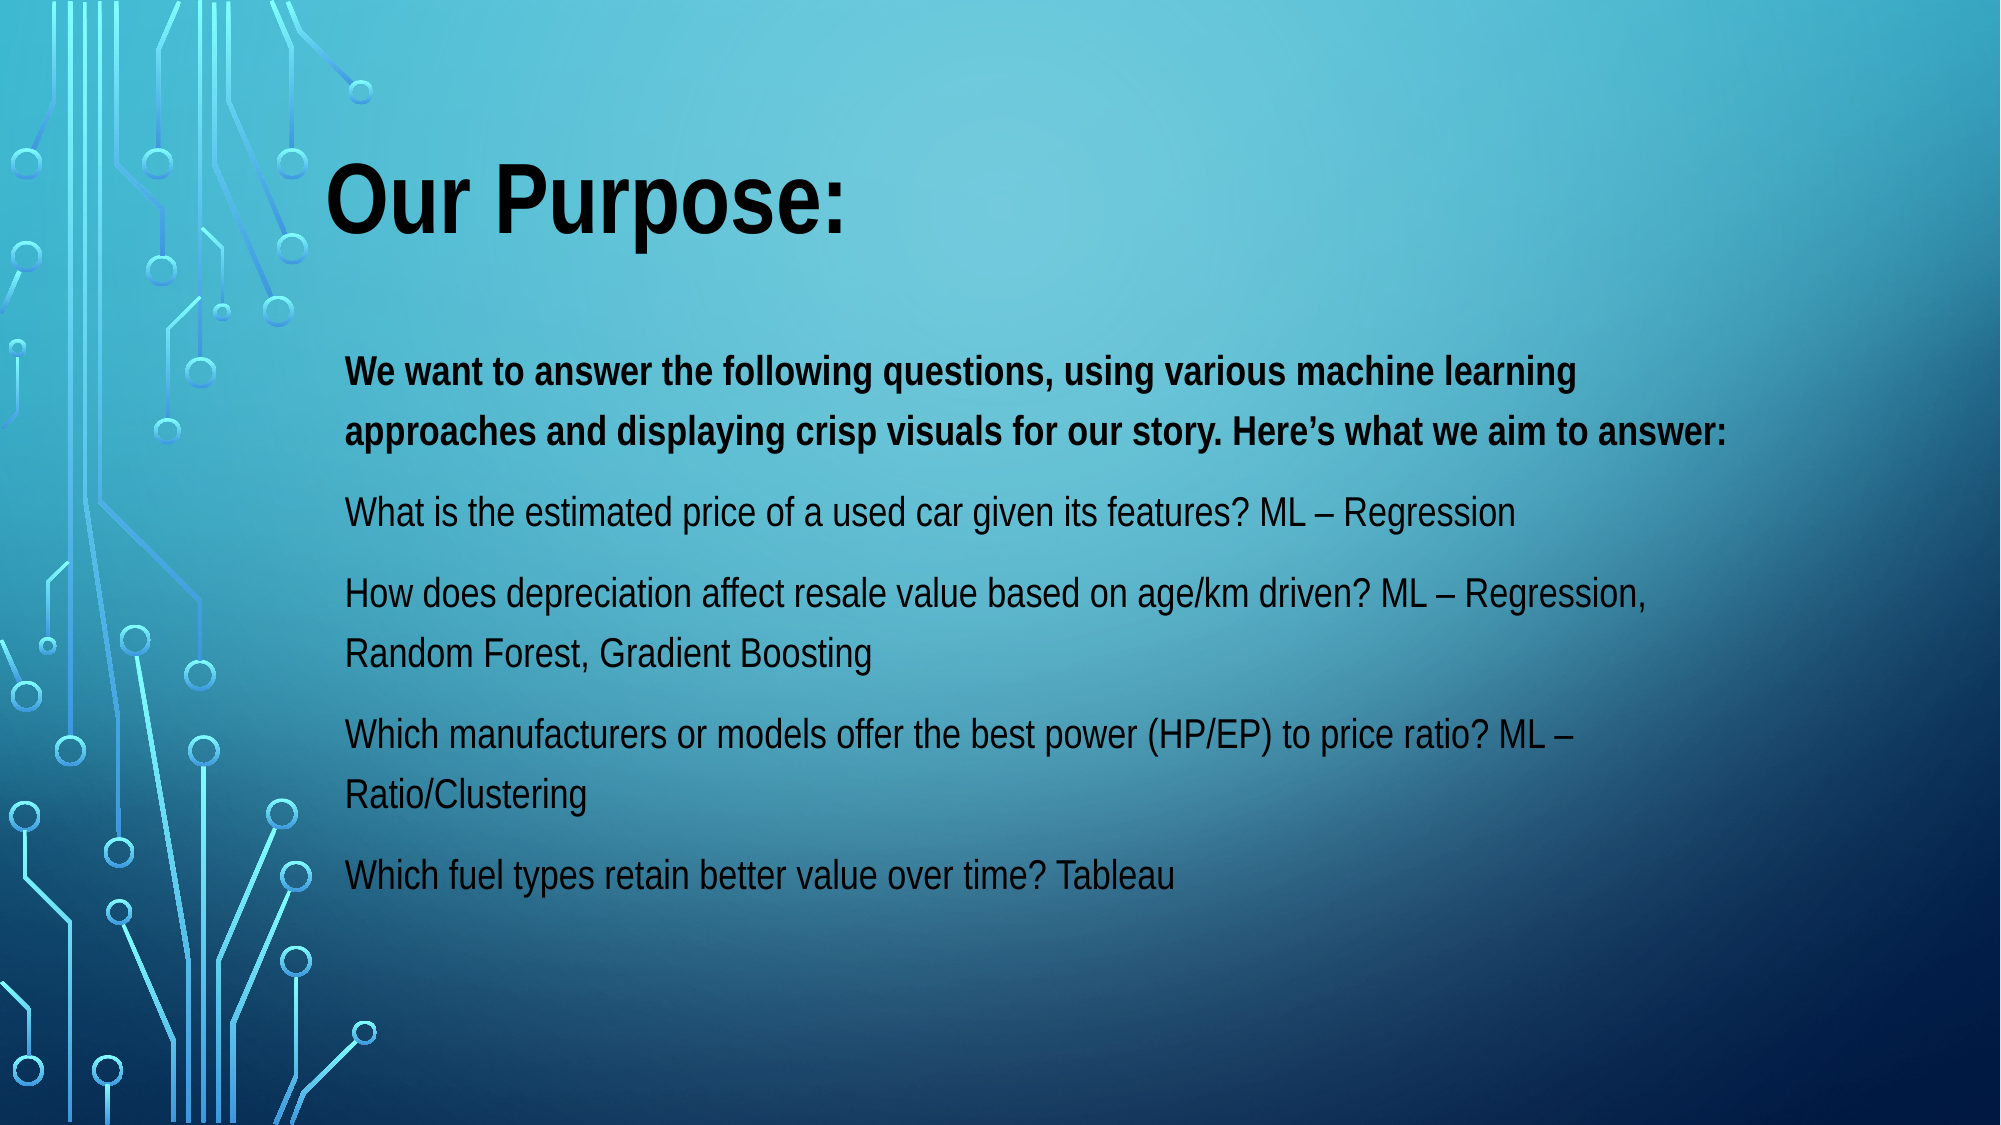

# Our Purpose:
We want to answer the following questions, using various machine learning approaches and displaying crisp visuals for our story. Here’s what we aim to answer:
What is the estimated price of a used car given its features? ML – Regression
How does depreciation affect resale value based on age/km driven? ML – Regression, Random Forest, Gradient Boosting
Which manufacturers or models offer the best power (HP/EP) to price ratio? ML – Ratio/Clustering
Which fuel types retain better value over time? Tableau